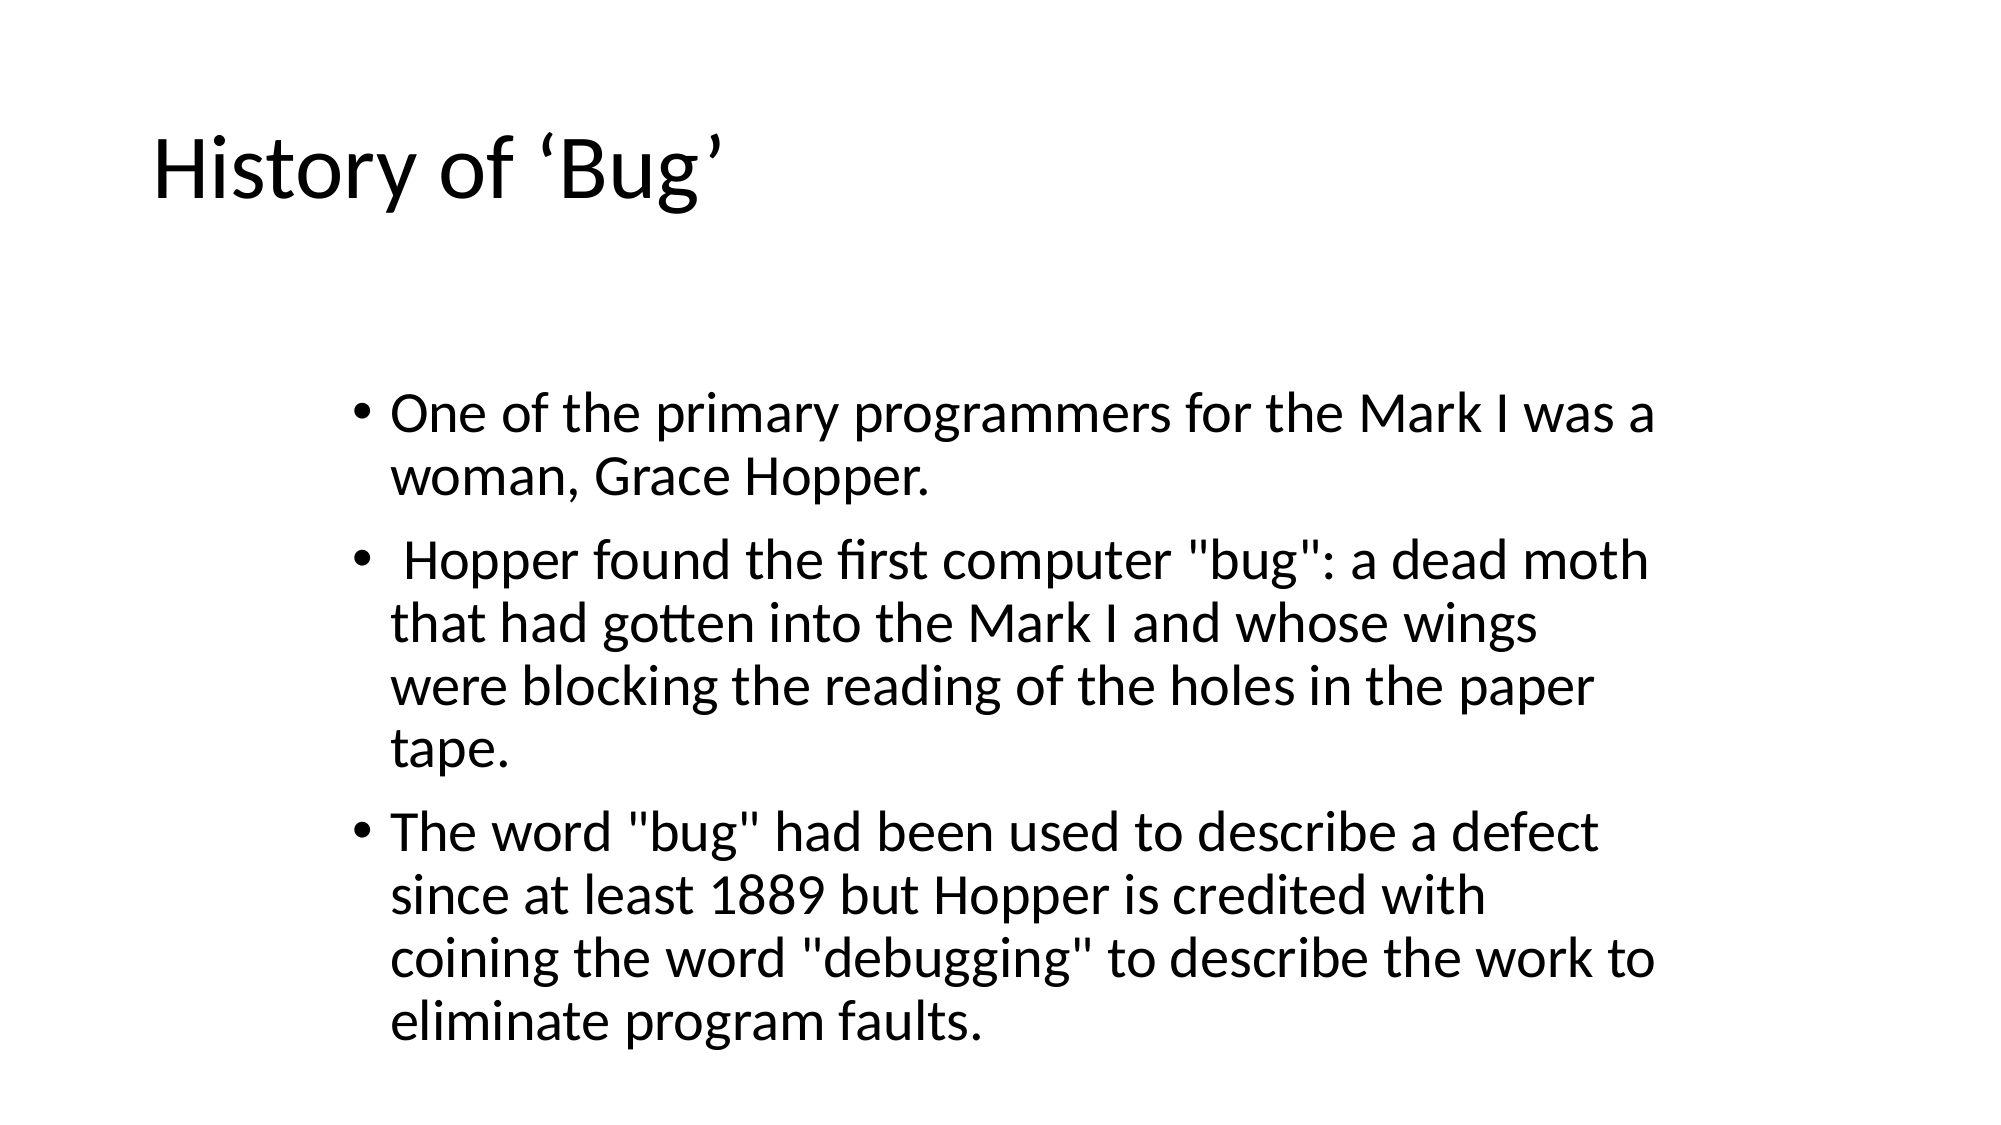

# History of ‘Bug’
One of the primary programmers for the Mark I was a woman, Grace Hopper.
 Hopper found the first computer "bug": a dead moth that had gotten into the Mark I and whose wings were blocking the reading of the holes in the paper tape.
The word "bug" had been used to describe a defect since at least 1889 but Hopper is credited with coining the word "debugging" to describe the work to eliminate program faults.